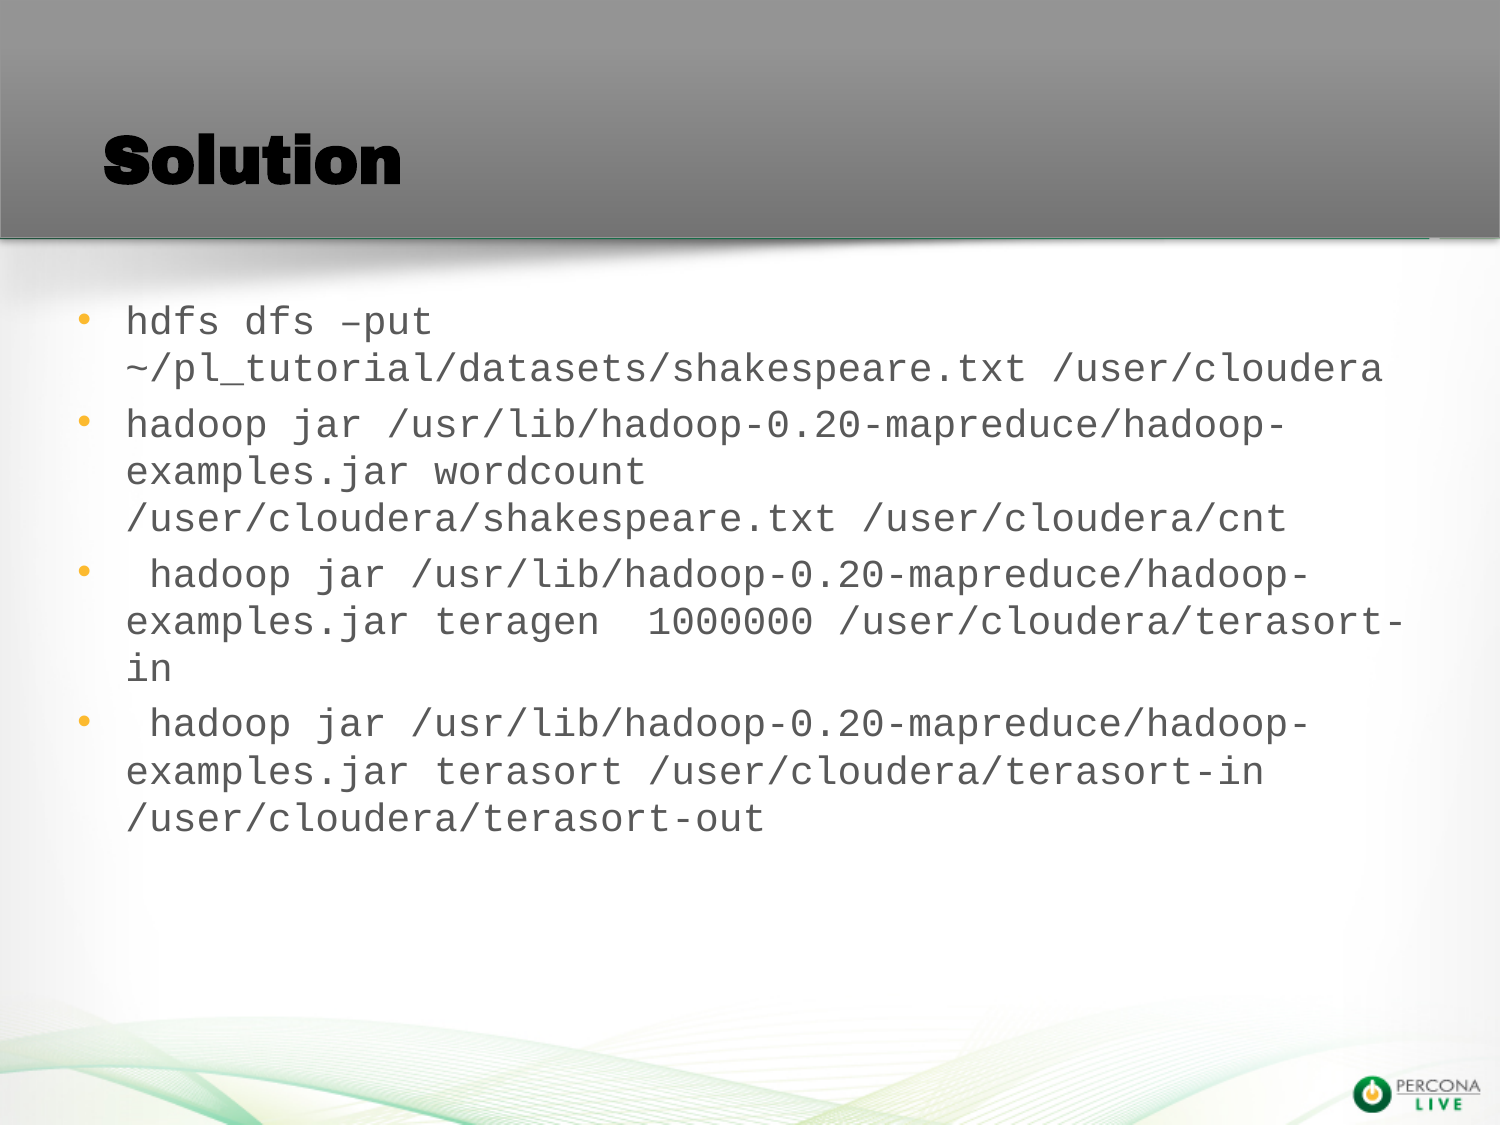

# Solution
40
hdfs dfs –put ~/pl_tutorial/datasets/shakespeare.txt /user/cloudera
hadoop jar /usr/lib/hadoop-0.20-mapreduce/hadoop-examples.jar wordcount /user/cloudera/shakespeare.txt /user/cloudera/cnt
 hadoop jar /usr/lib/hadoop-0.20-mapreduce/hadoop-examples.jar teragen  1000000 /user/cloudera/terasort-in
 hadoop jar /usr/lib/hadoop-0.20-mapreduce/hadoop-examples.jar terasort /user/cloudera/terasort-in /user/cloudera/terasort-out